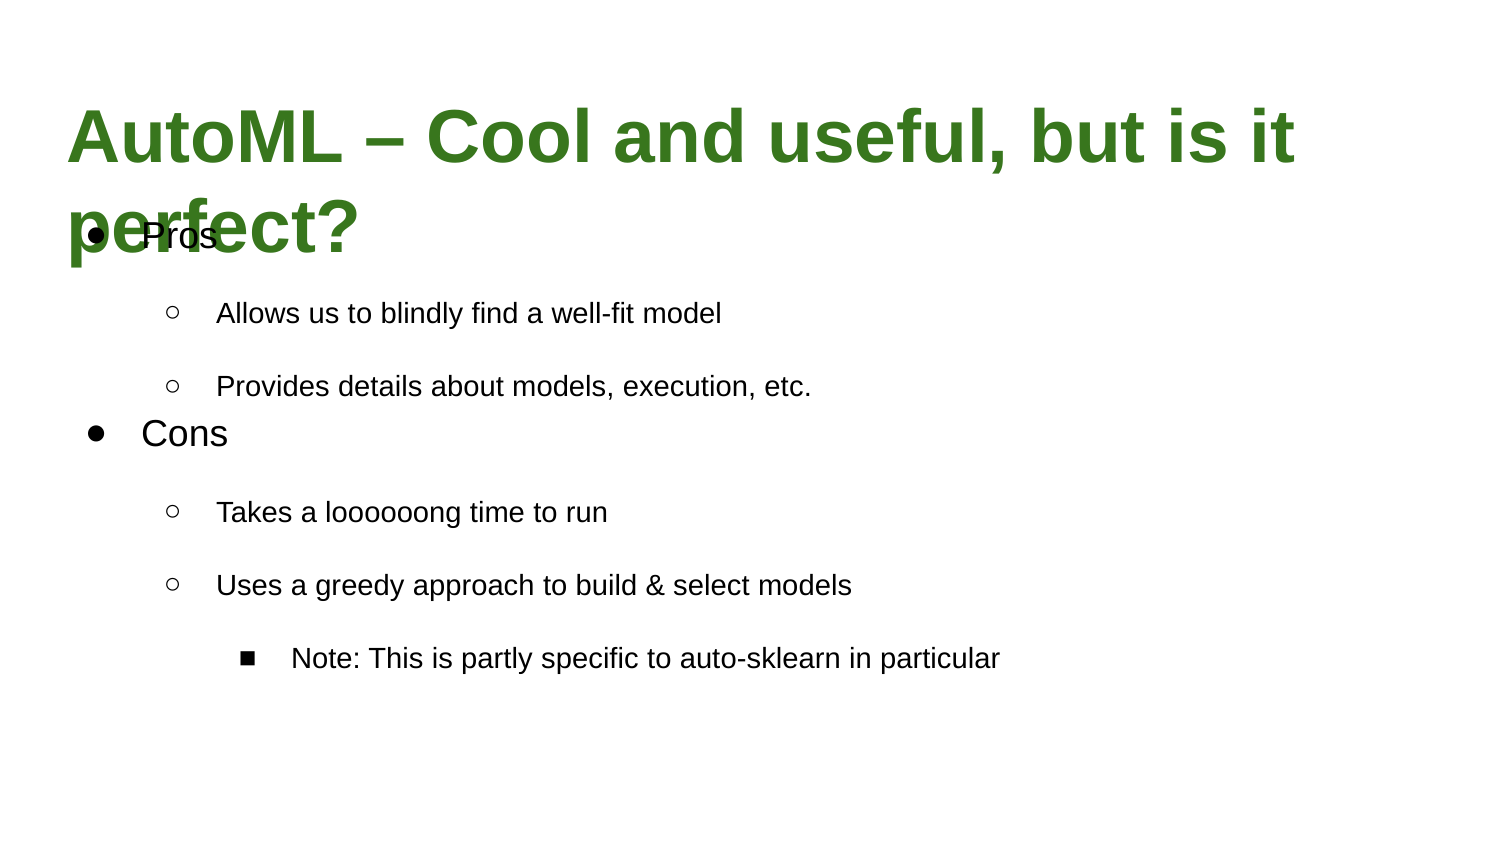

# AutoML – Cool and useful, but is it perfect?
Pros
Allows us to blindly find a well-fit model
Provides details about models, execution, etc.
Cons
Takes a loooooong time to run
Uses a greedy approach to build & select models
Note: This is partly specific to auto-sklearn in particular